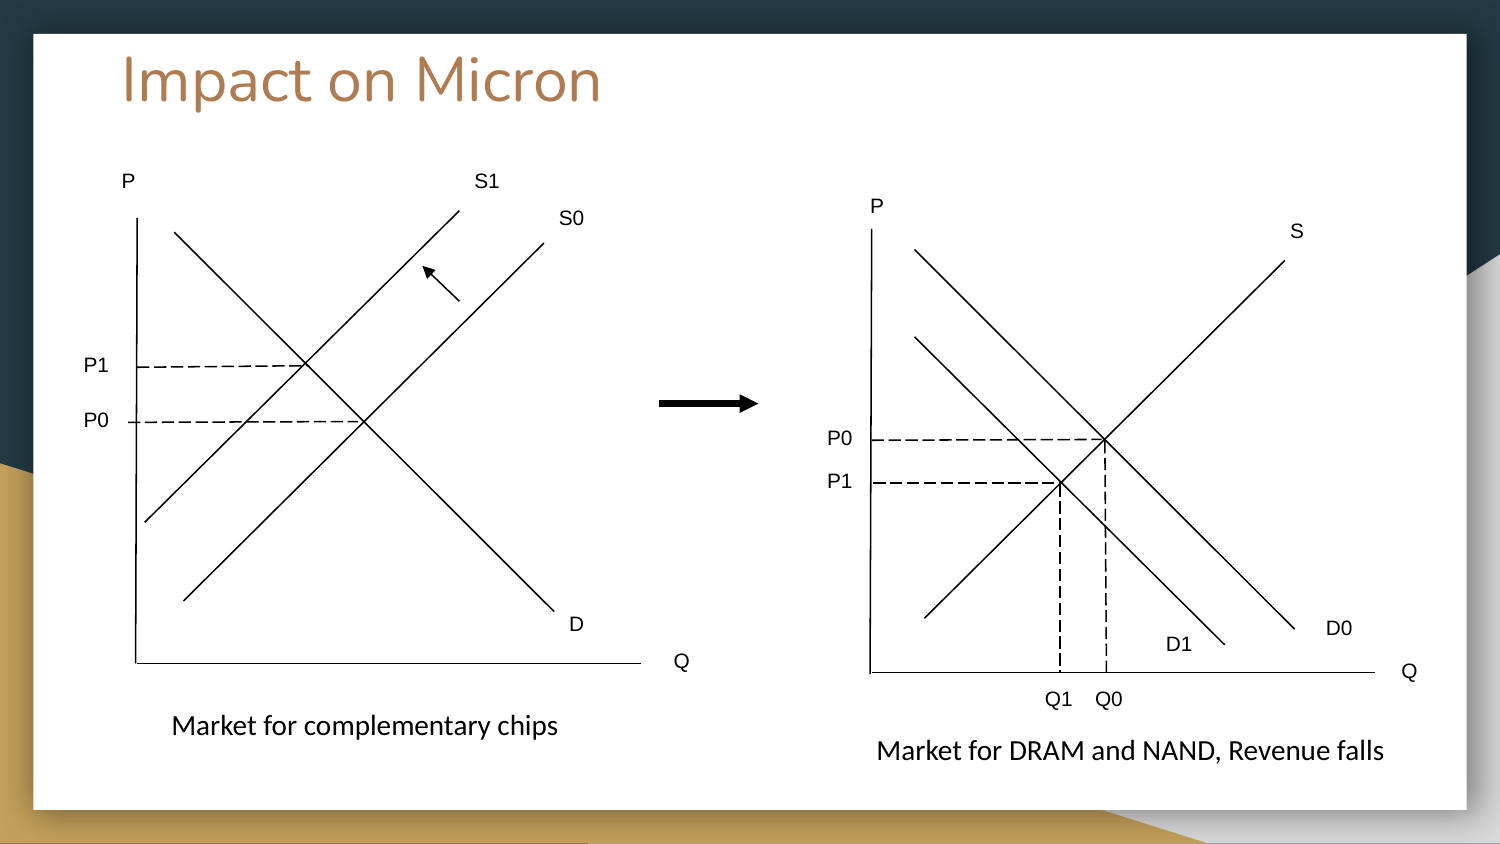

# Impact on Micron
P
S1
P
S0
S

P1

P0
P0
P1
D
D0
D1
Q
Q
Q1
Q0
Market for complementary chips
Market for DRAM and NAND, Revenue falls